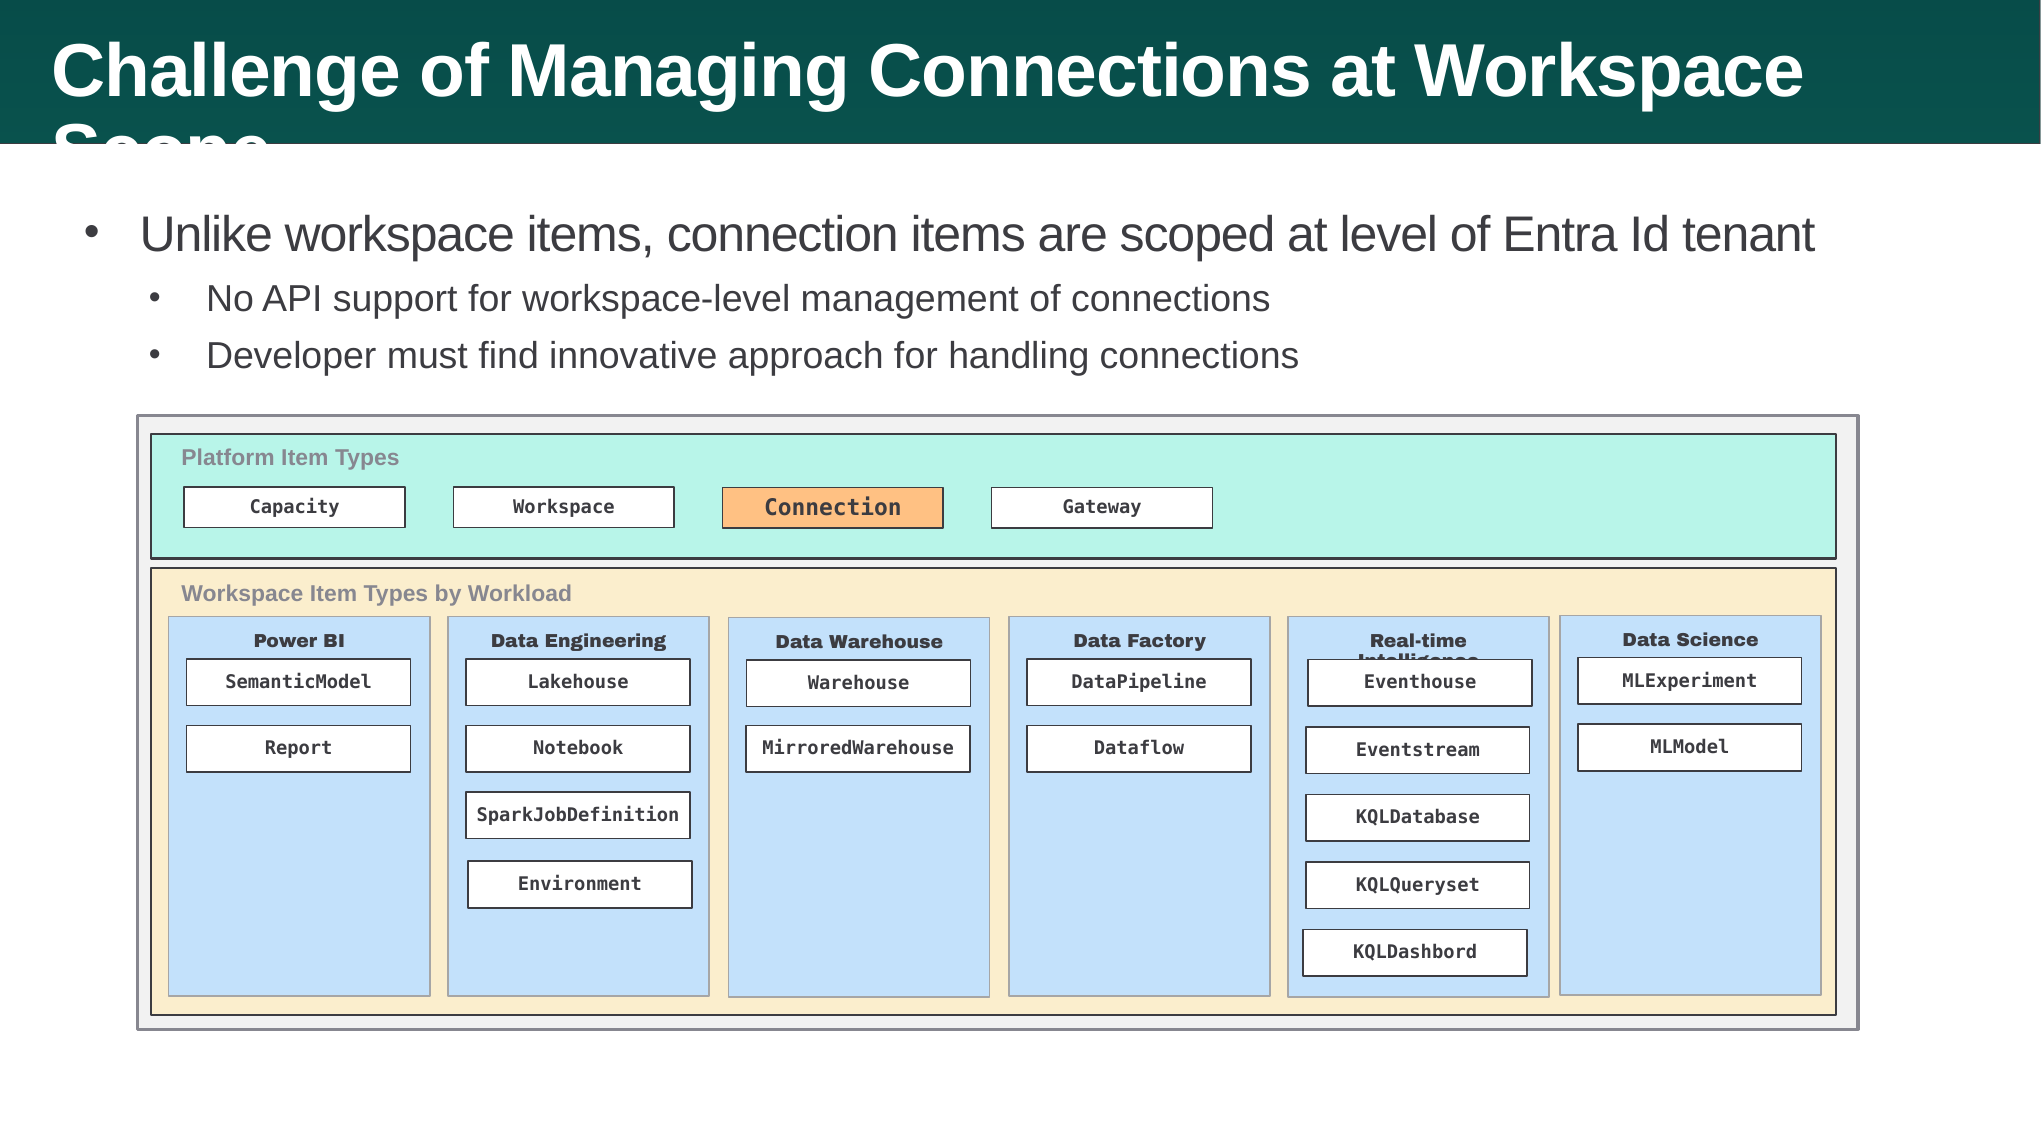

# Challenge of Managing Connections at Workspace Scope
Unlike workspace items, connection items are scoped at level of Entra Id tenant
No API support for workspace-level management of connections
Developer must find innovative approach for handling connections

Platform Item Types
Capacity
Workspace
Connection
Gateway
Workspace Item Types by Workload
Data Science
Real-time Intelligence
Power BI
Data Engineering
Data Factory
Data Warehouse
MLExperiment
SemanticModel
Lakehouse
DataPipeline
Eventhouse
Warehouse
MLModel
Report
Notebook
Dataflow
MirroredWarehouse
Eventstream
SparkJobDefinition
KQLDatabase
Environment
KQLQueryset
KQLDashbord